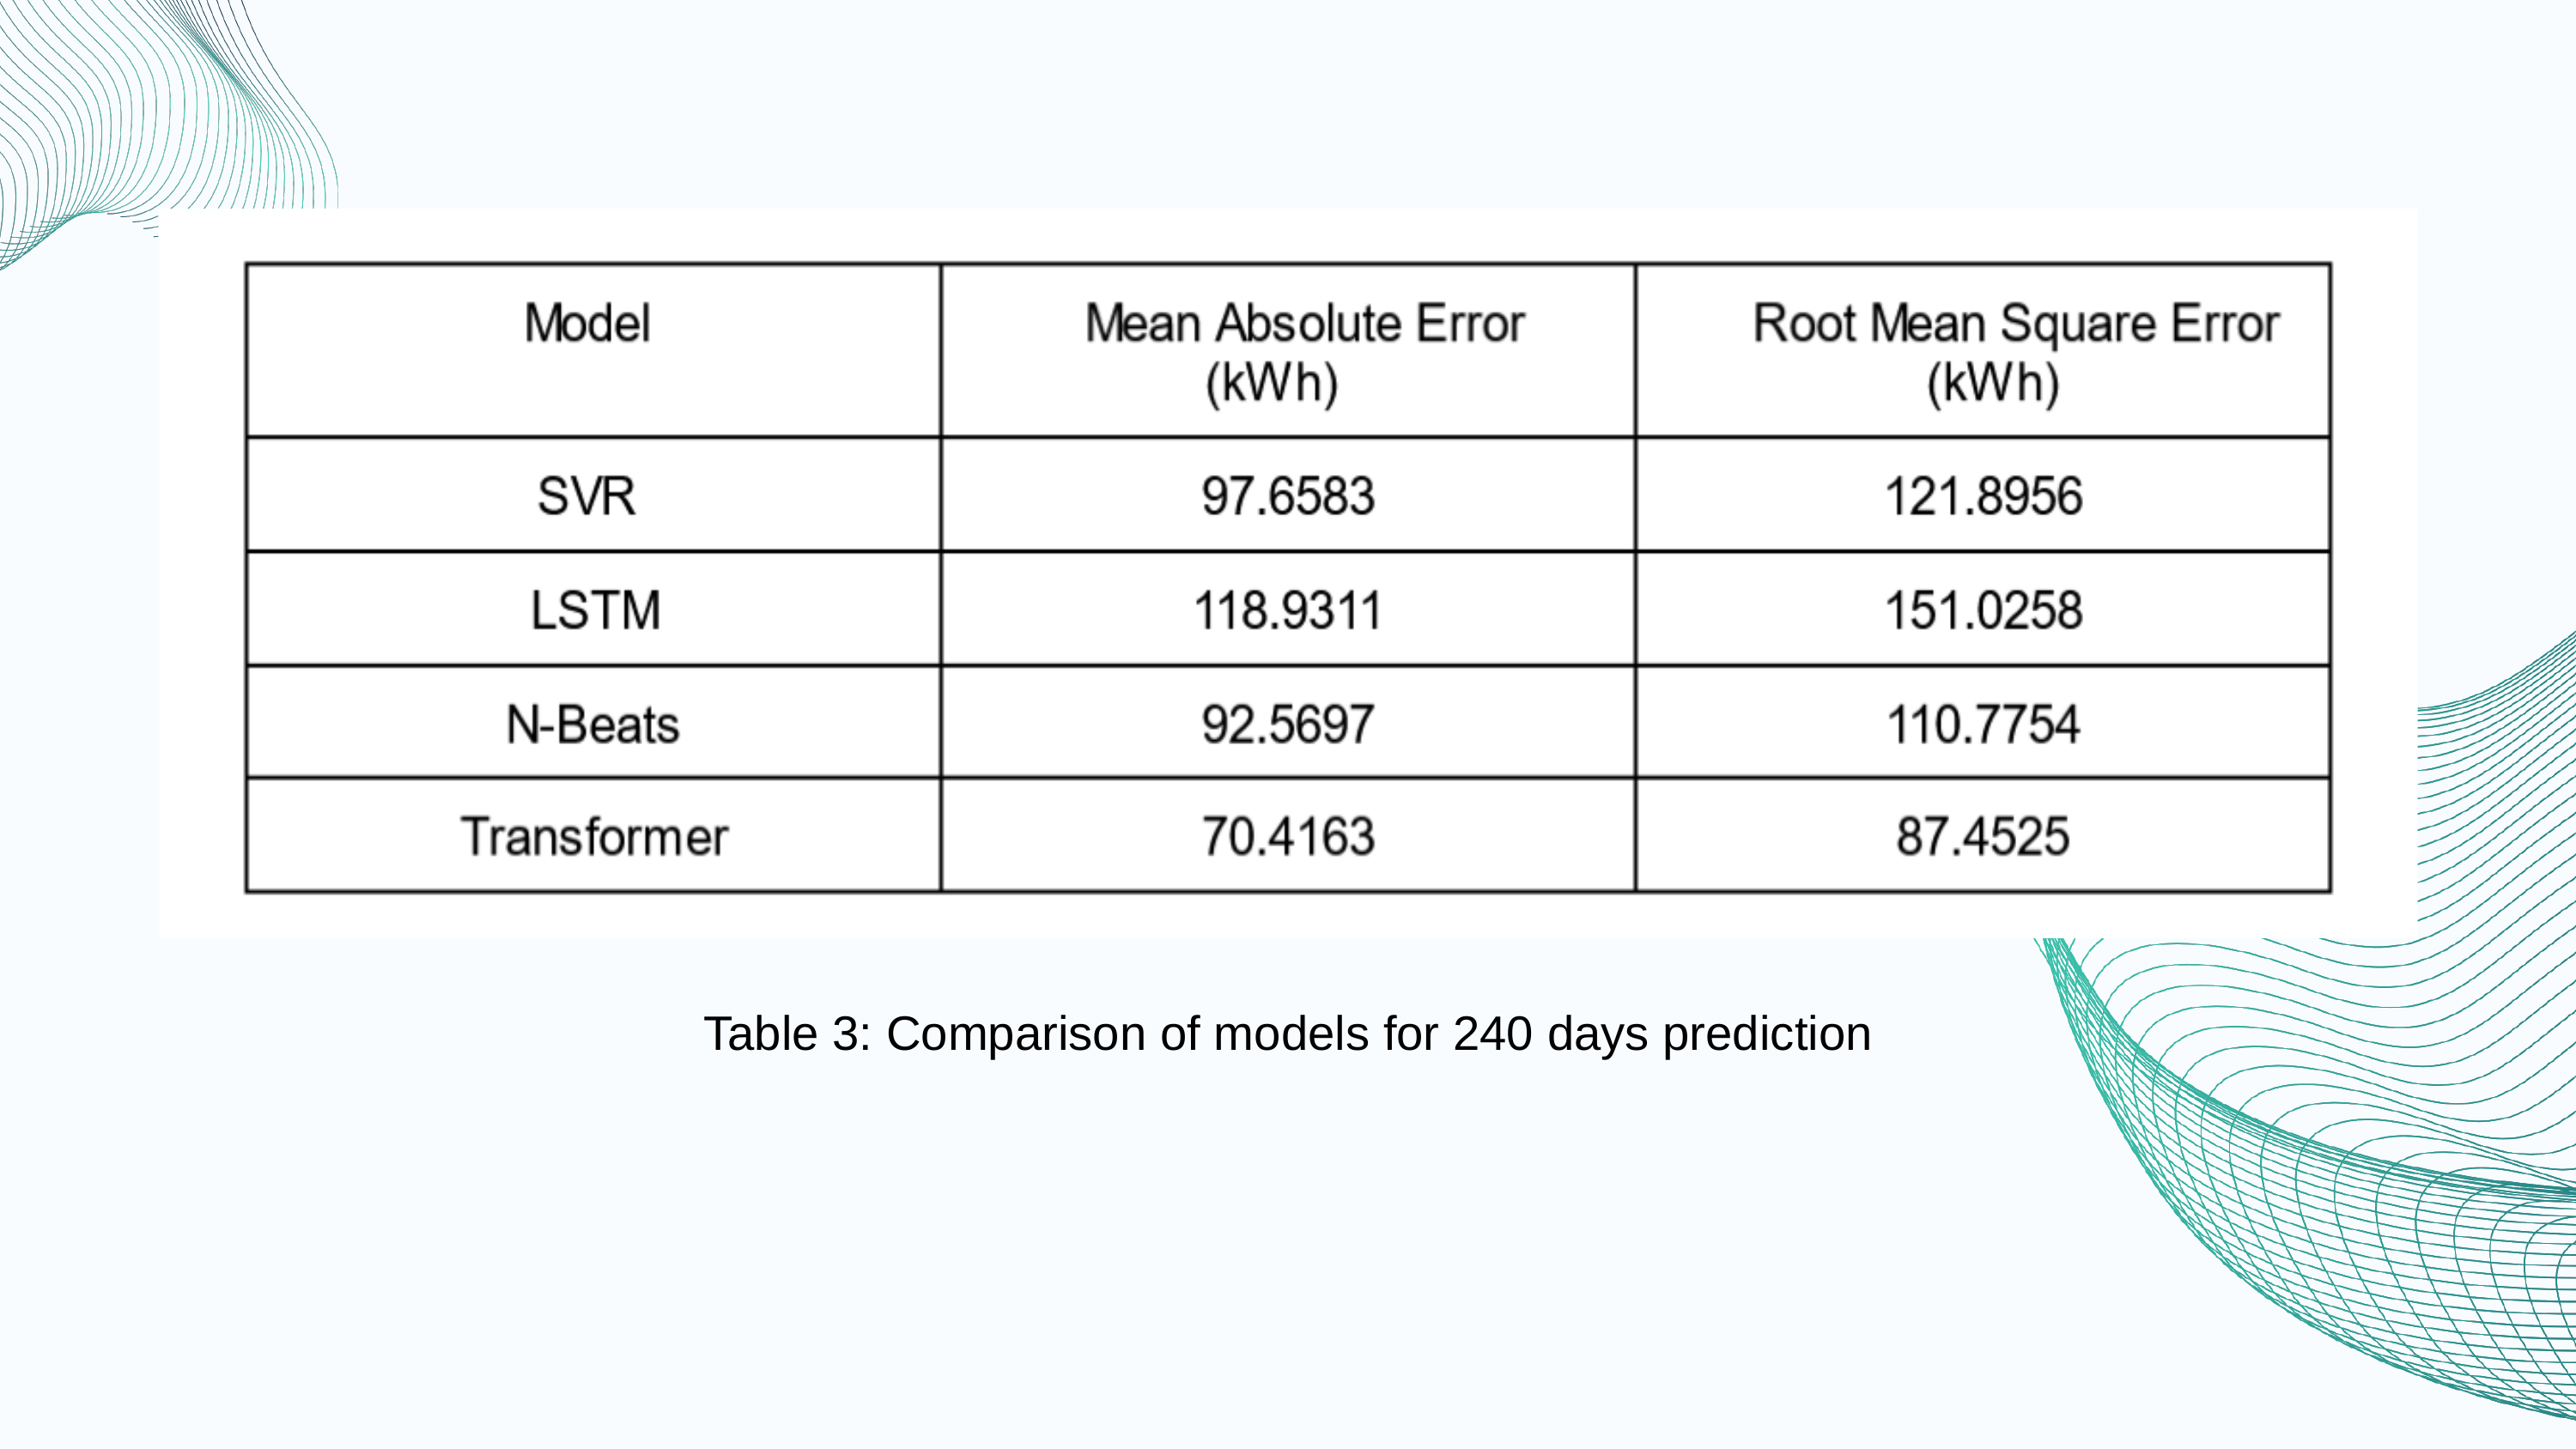

Table 3: Comparison of models for 240 days prediction